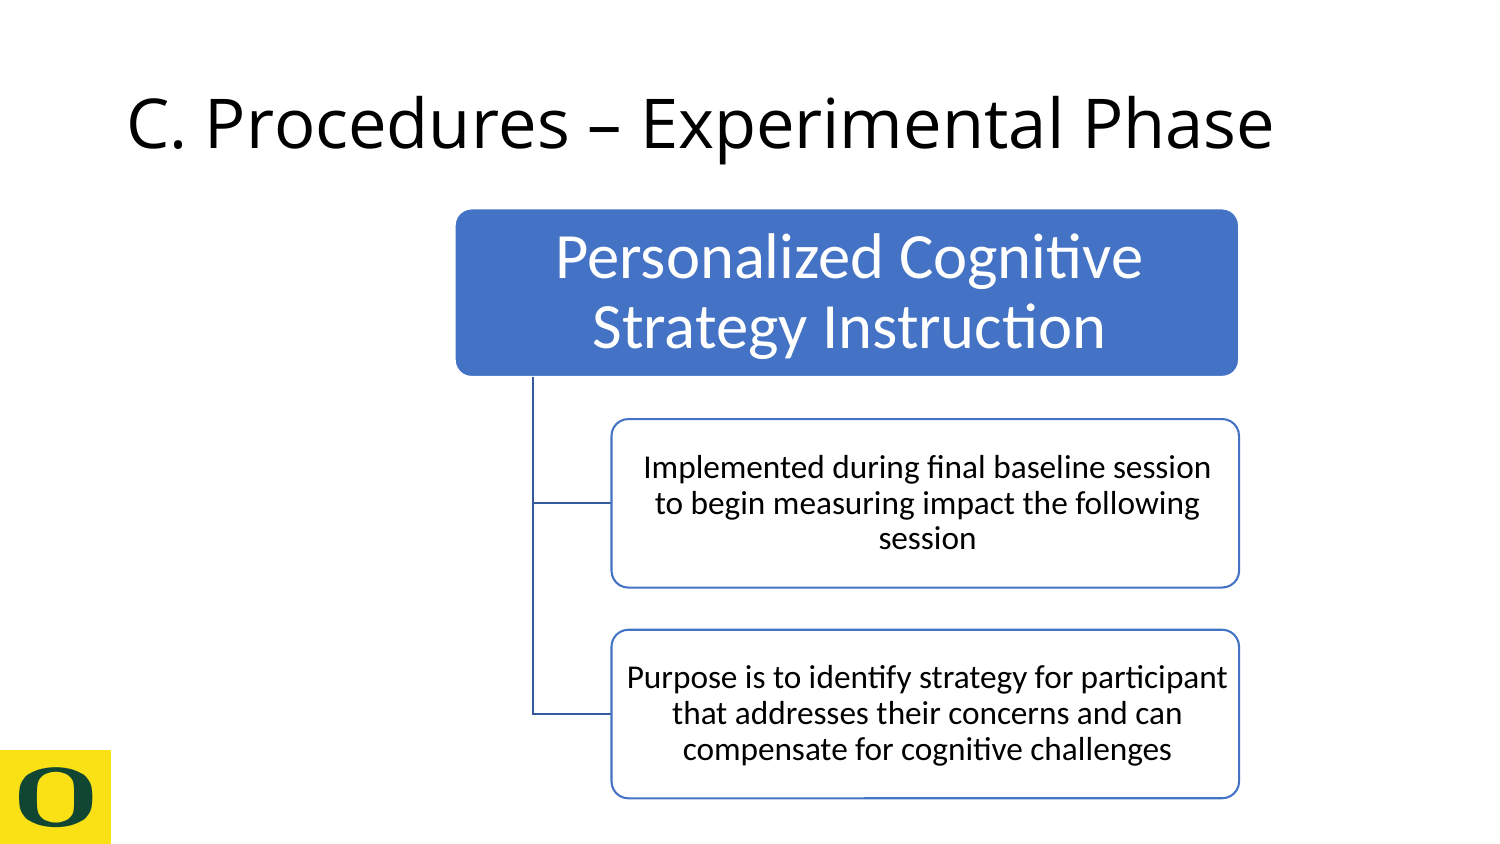

# C. Procedures – Experimental Phase
Personalized Cognitive Strategy Instruction
Implemented during final baseline session to begin measuring impact the following session
Purpose is to identify strategy for participant that addresses their concerns and can compensate for cognitive challenges